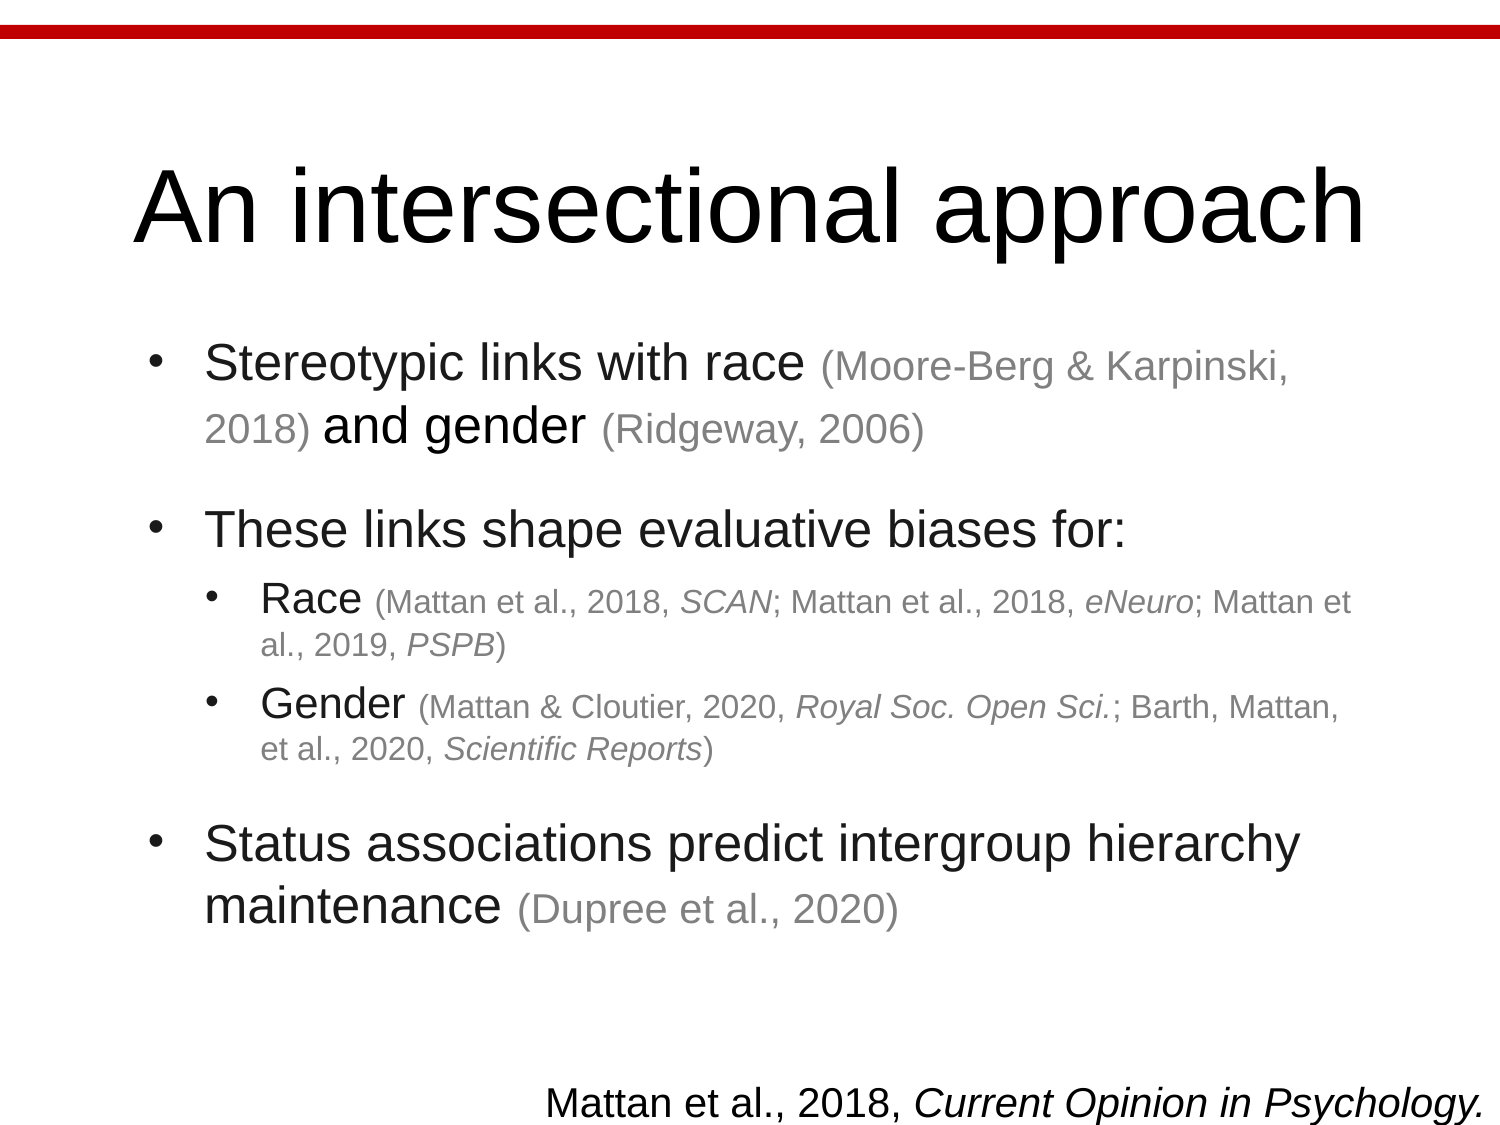

# An intersectional approach
Stereotypic links with race (Moore-Berg & Karpinski, 2018) and gender (Ridgeway, 2006)
These links shape evaluative biases for:
Race (Mattan et al., 2018, SCAN; Mattan et al., 2018, eNeuro; Mattan et al., 2019, PSPB)
Gender (Mattan & Cloutier, 2020, Royal Soc. Open Sci.; Barth, Mattan, et al., 2020, Scientific Reports)
Status associations predict intergroup hierarchy maintenance (Dupree et al., 2020)
Mattan et al., 2018, Current Opinion in Psychology.